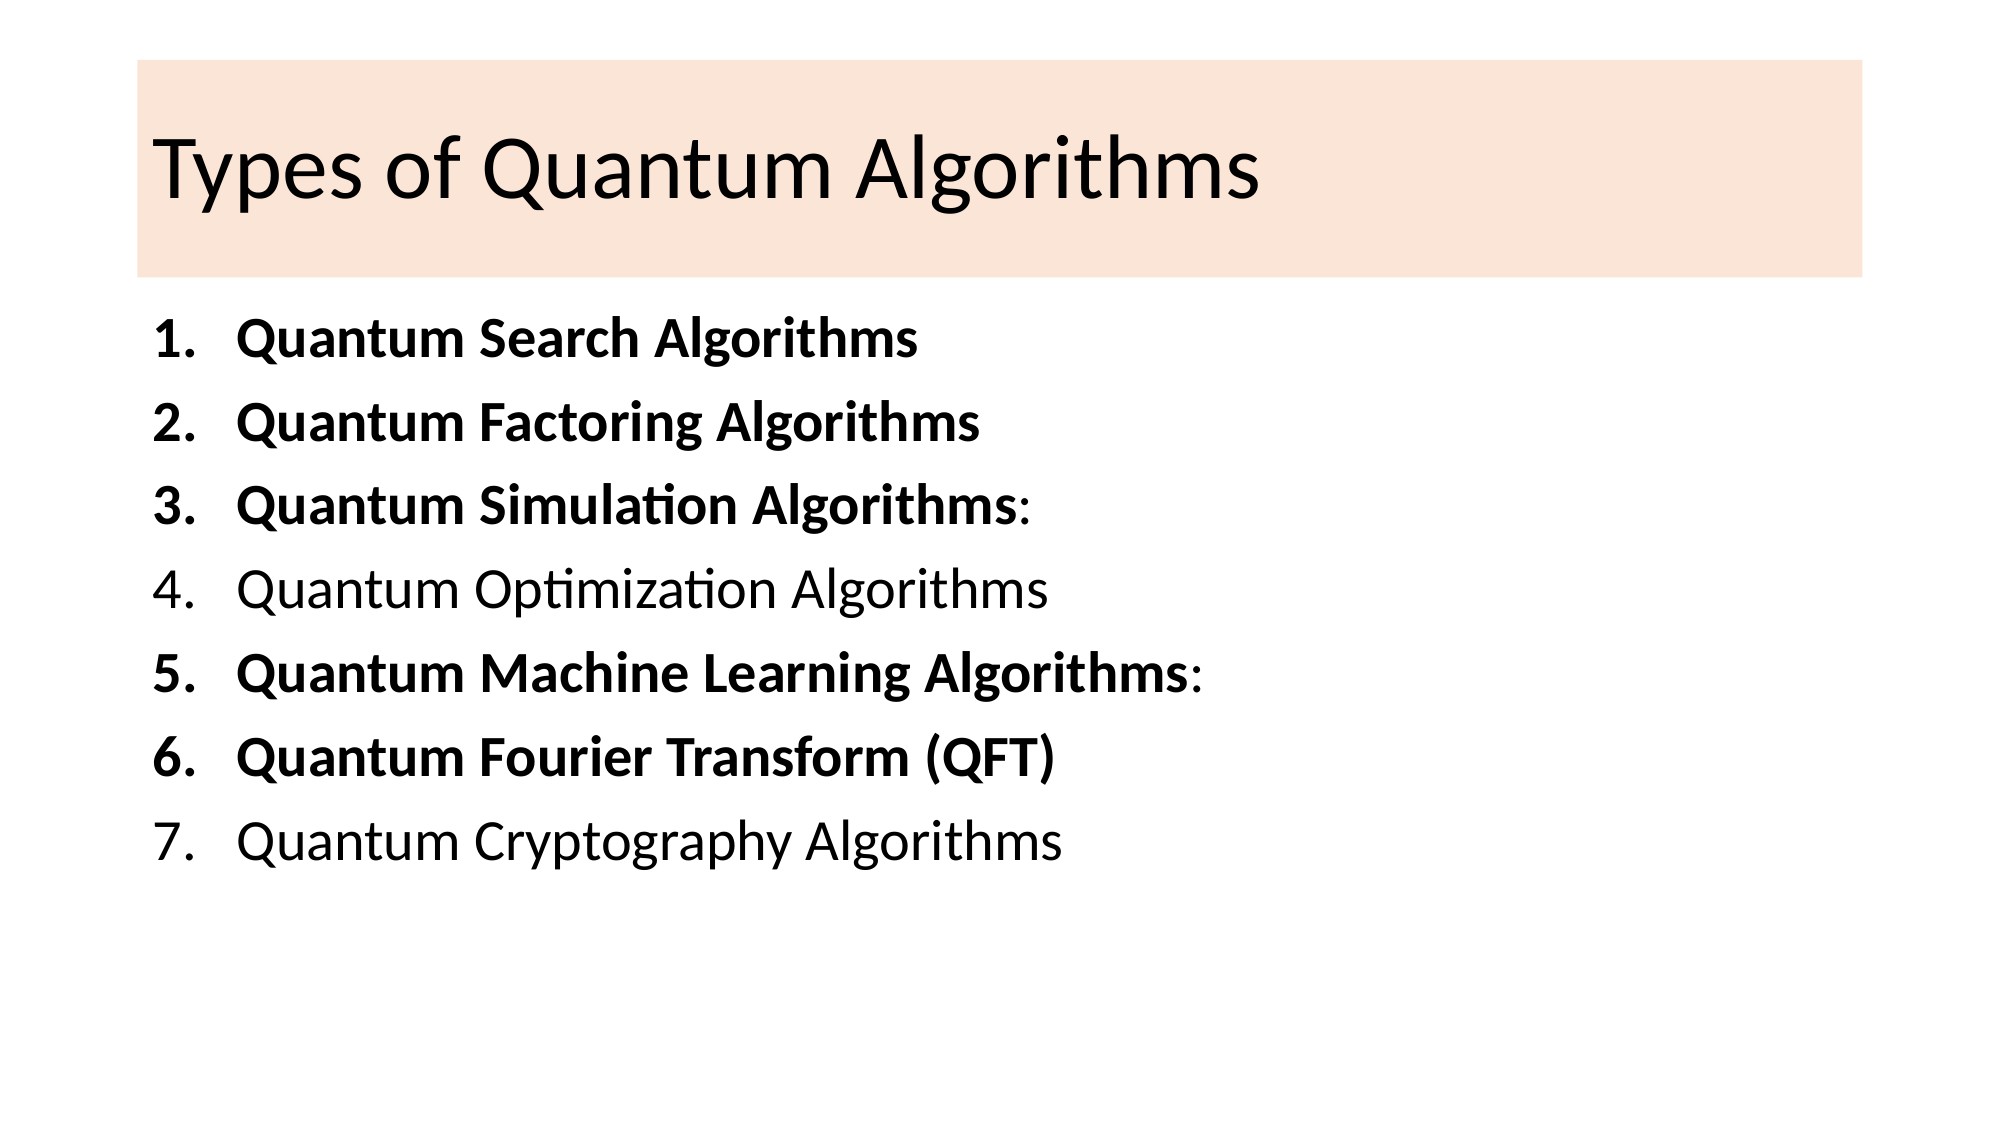

# Types of Quantum Algorithms
Quantum Search Algorithms
Quantum Factoring Algorithms
Quantum Simulation Algorithms:
Quantum Optimization Algorithms
Quantum Machine Learning Algorithms:
Quantum Fourier Transform (QFT)
Quantum Cryptography Algorithms